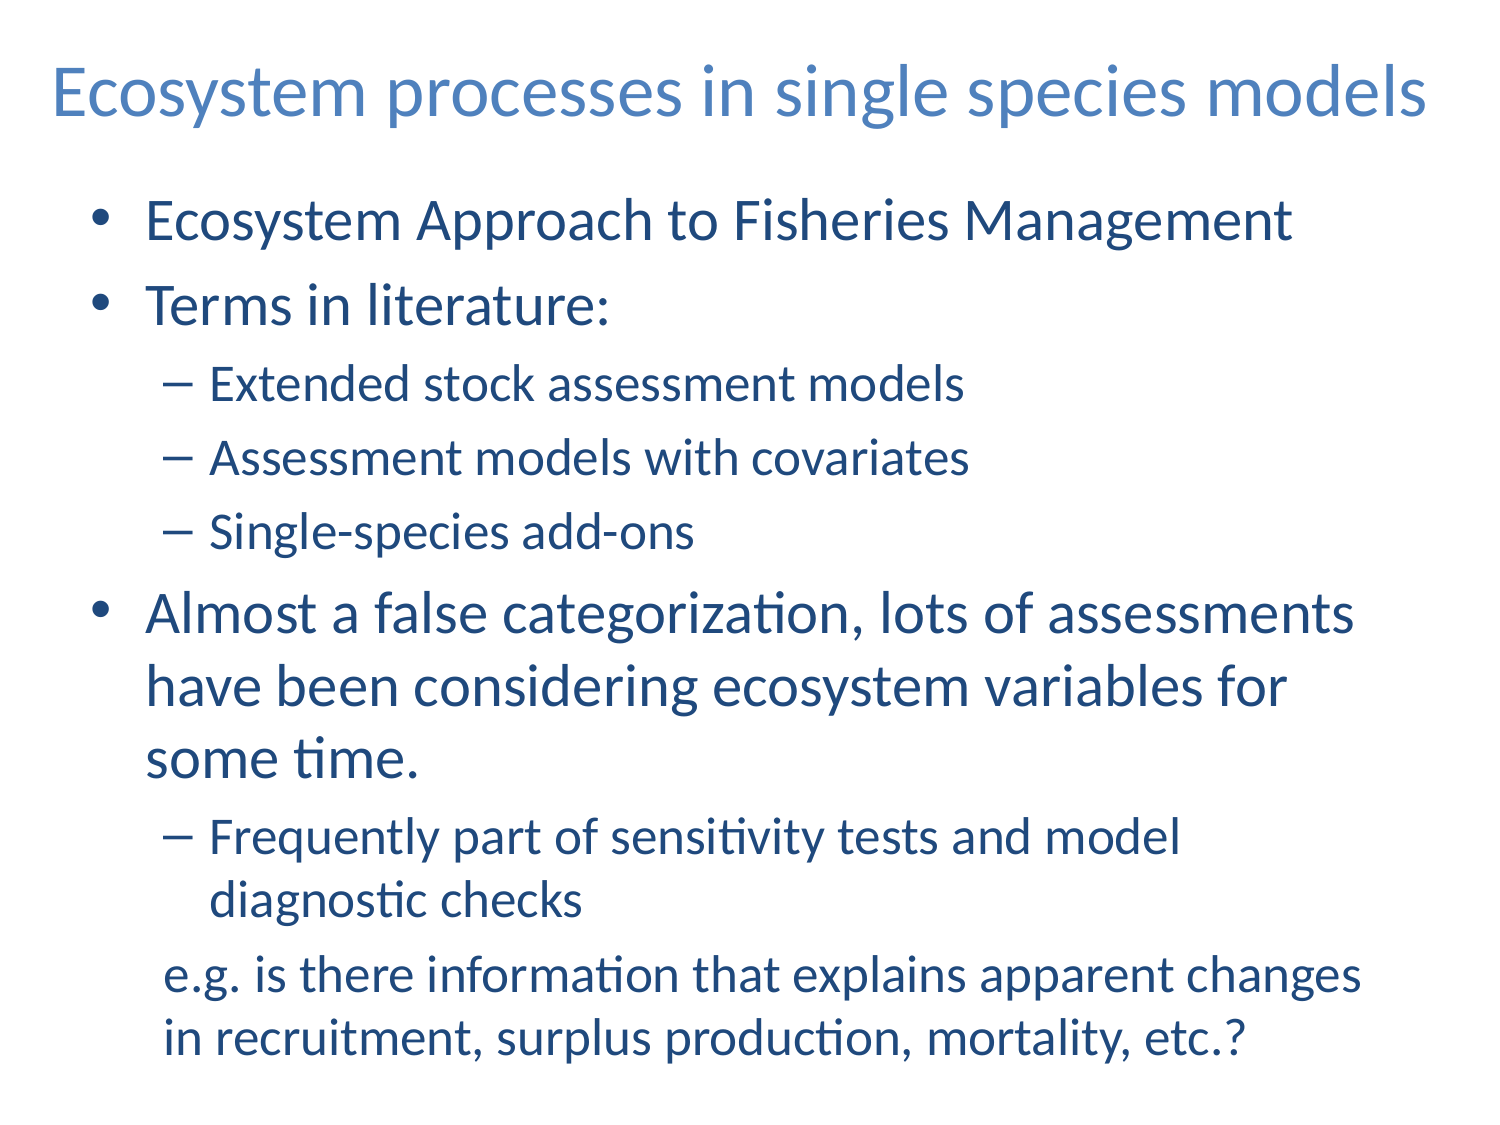

# Ecosystem processes in single species models
Ecosystem Approach to Fisheries Management
Terms in literature:
Extended stock assessment models
Assessment models with covariates
Single-species add-ons
Almost a false categorization, lots of assessments have been considering ecosystem variables for some time.
Frequently part of sensitivity tests and model diagnostic checks
e.g. is there information that explains apparent changes in recruitment, surplus production, mortality, etc.?